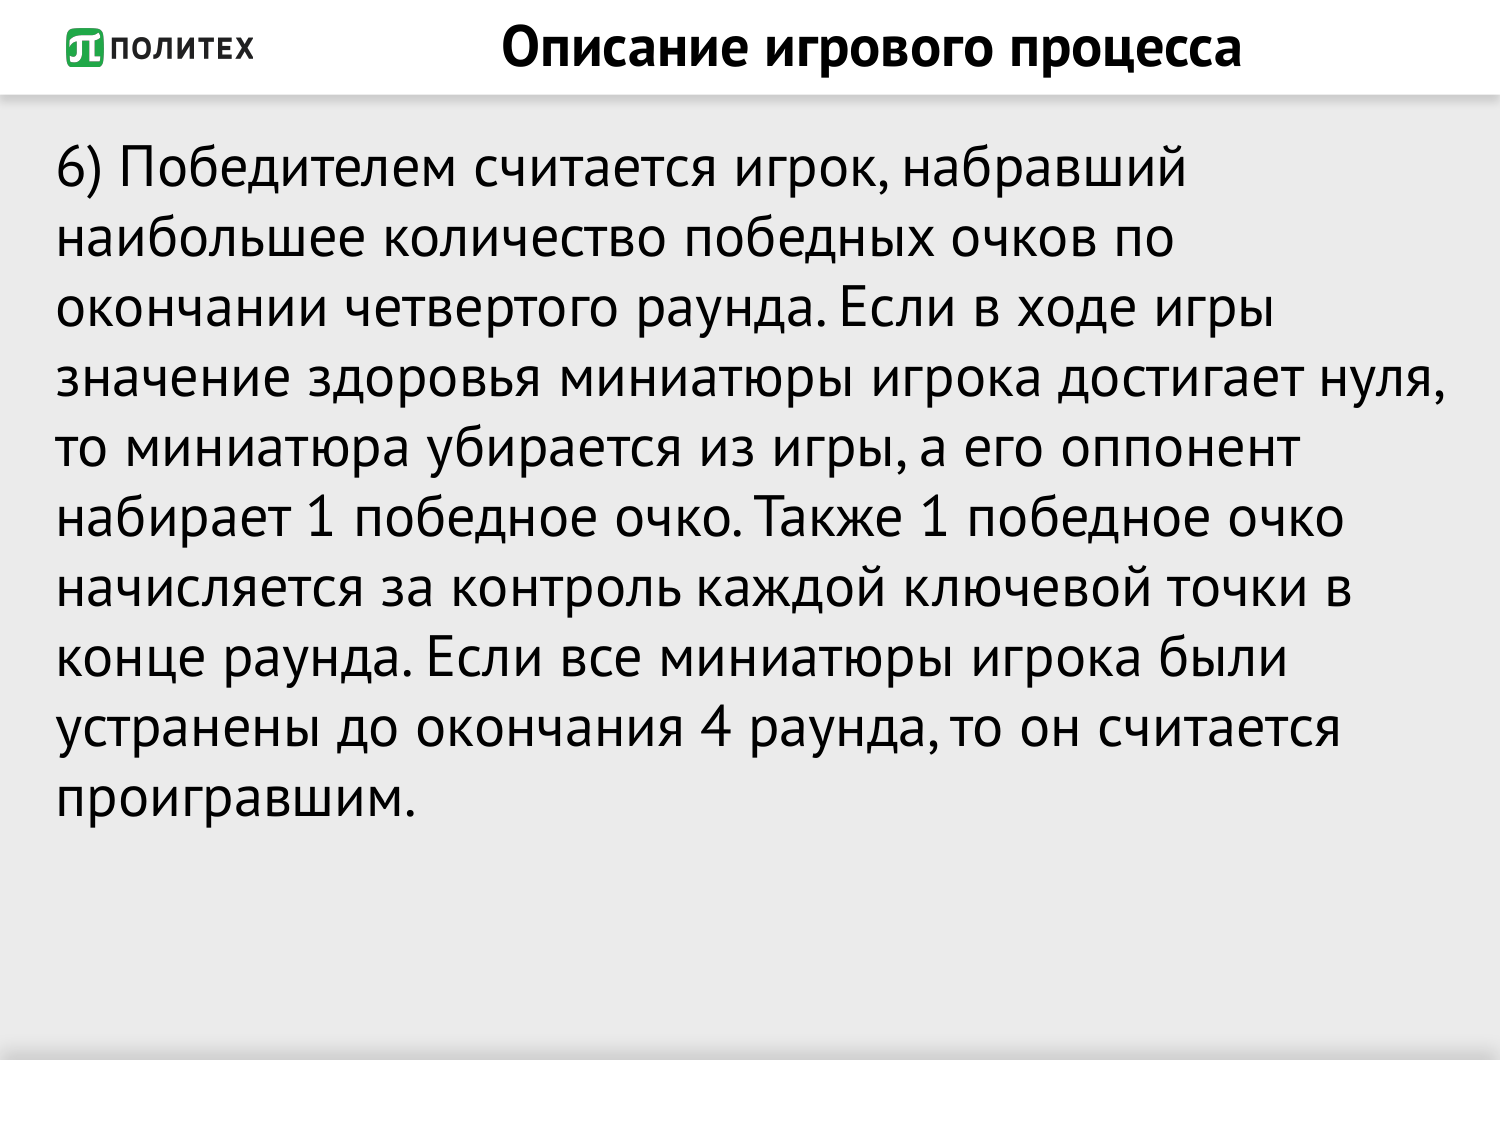

# Описание игрового процесса
6) Победителем считается игрок, набравший наибольшее количество победных очков по окончании четвертого раунда. Если в ходе игры значение здоровья миниатюры игрока достигает нуля, то миниатюра убирается из игры, а его оппонент набирает 1 победное очко. Также 1 победное очко начисляется за контроль каждой ключевой точки в конце раунда. Если все миниатюры игрока были устранены до окончания 4 раунда, то он считается проигравшим.